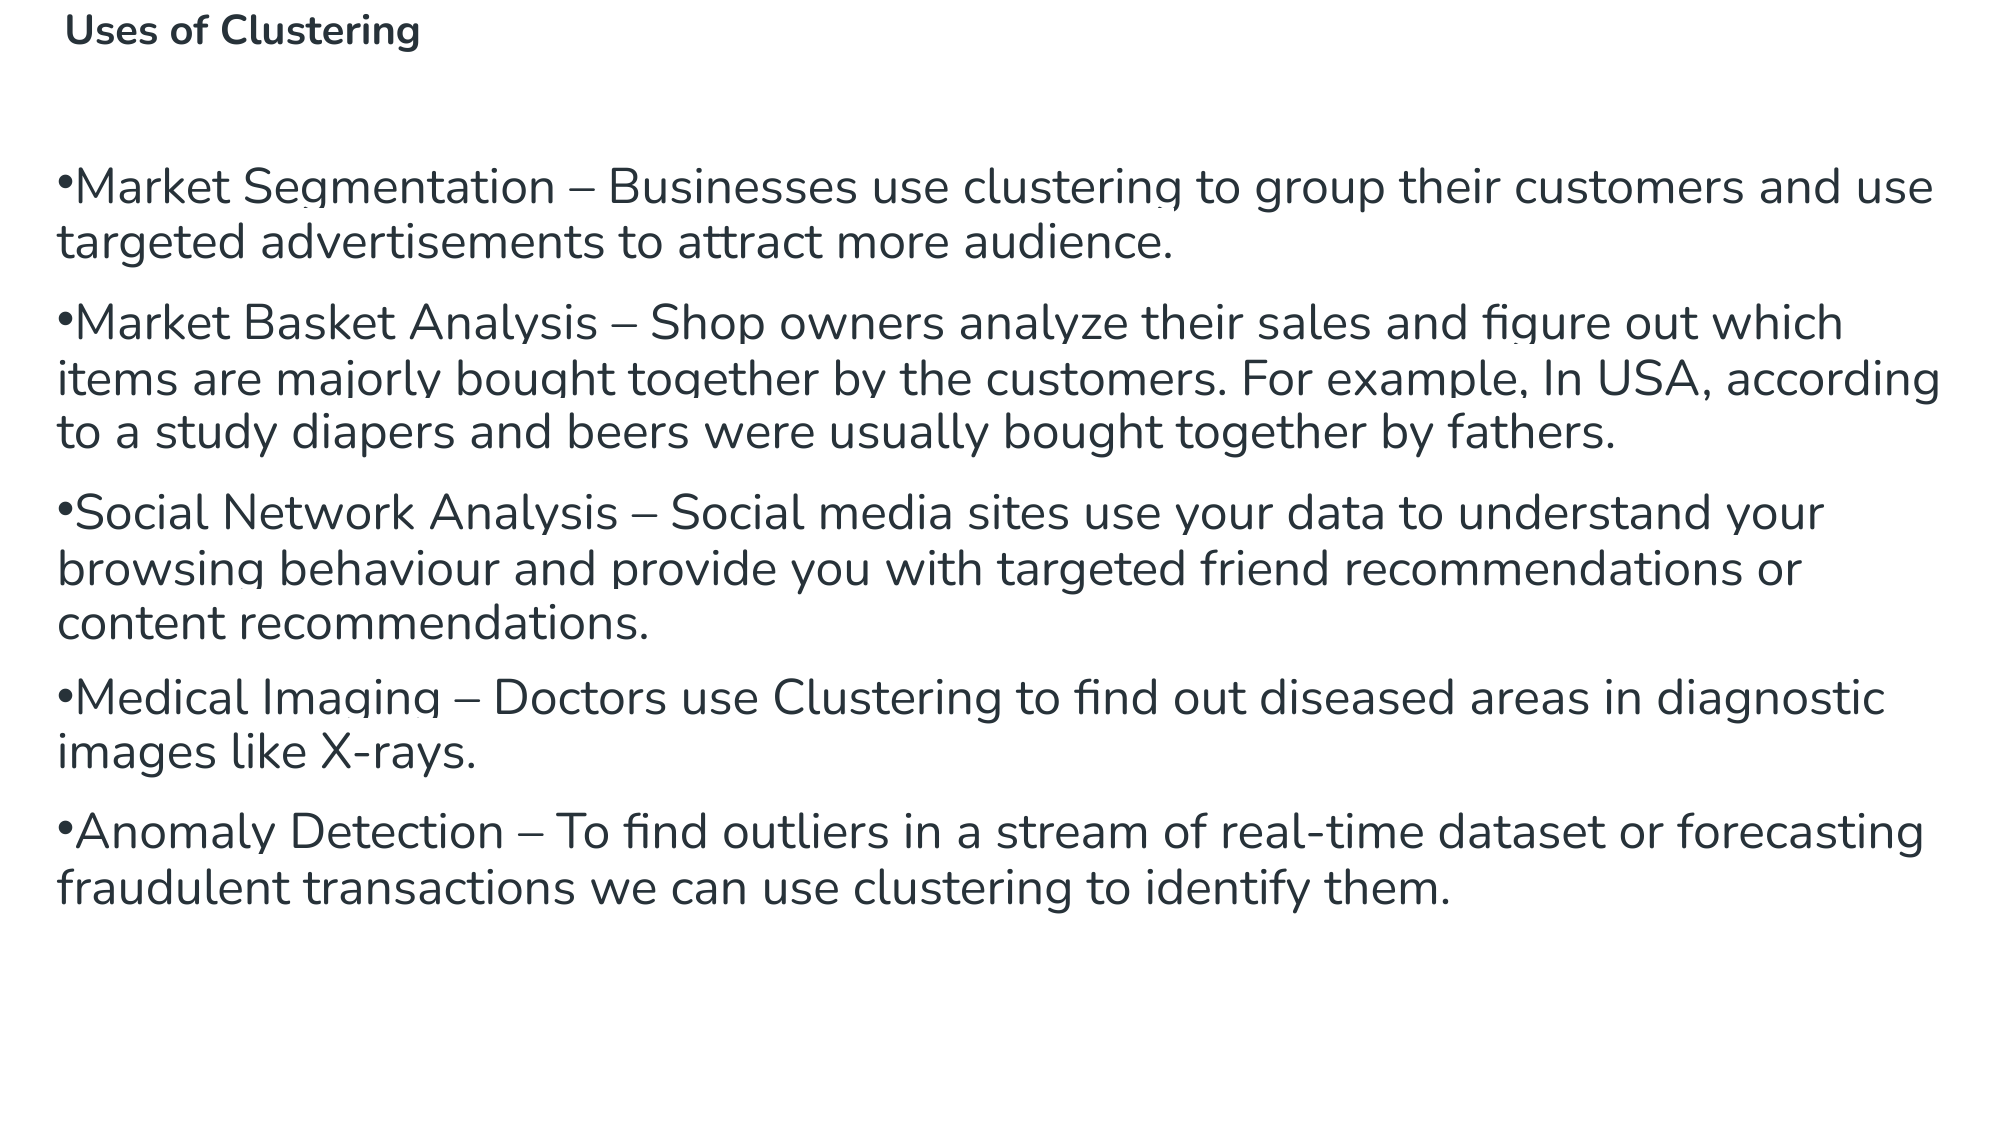

# Uses of Clustering
Market Segmentation – Businesses use clustering to group their customers and use targeted advertisements to attract more audience.
Market Basket Analysis – Shop owners analyze their sales and figure out which items are majorly bought together by the customers. For example, In USA, according to a study diapers and beers were usually bought together by fathers.
Social Network Analysis – Social media sites use your data to understand your browsing behaviour and provide you with targeted friend recommendations or content recommendations.
Medical Imaging – Doctors use Clustering to find out diseased areas in diagnostic images like X-rays.
Anomaly Detection – To find outliers in a stream of real-time dataset or forecasting fraudulent transactions we can use clustering to identify them.